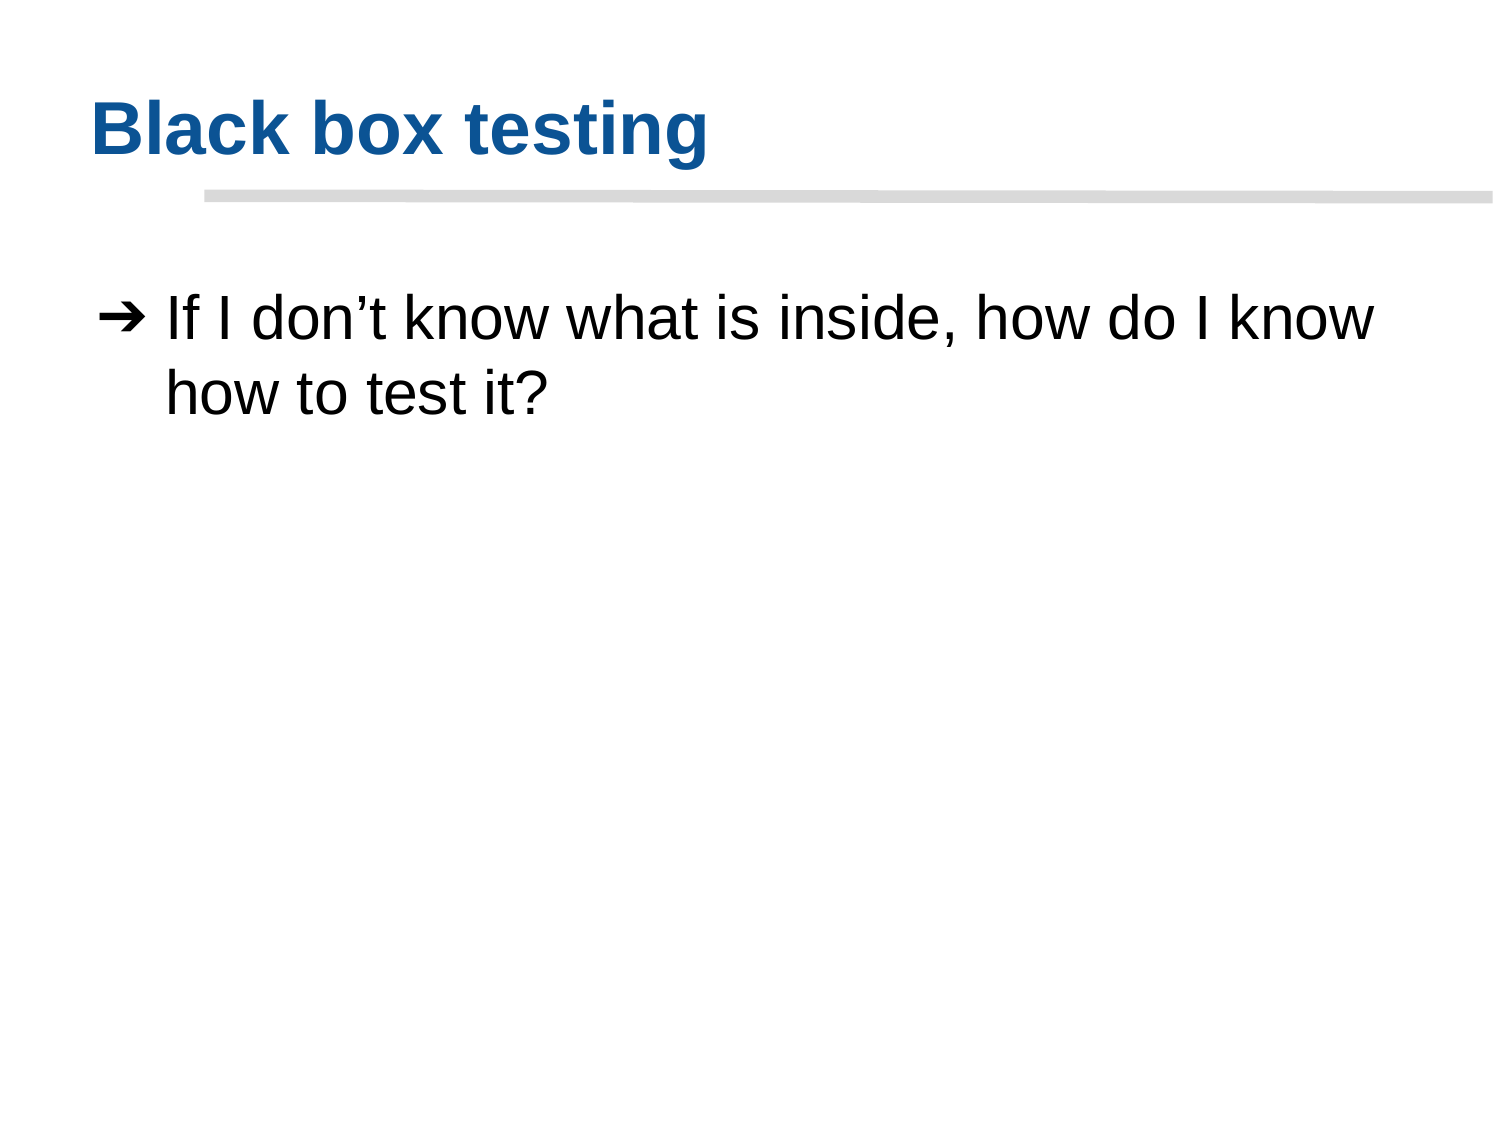

# Black box testing
If I don’t know what is inside, how do I know how to test it?